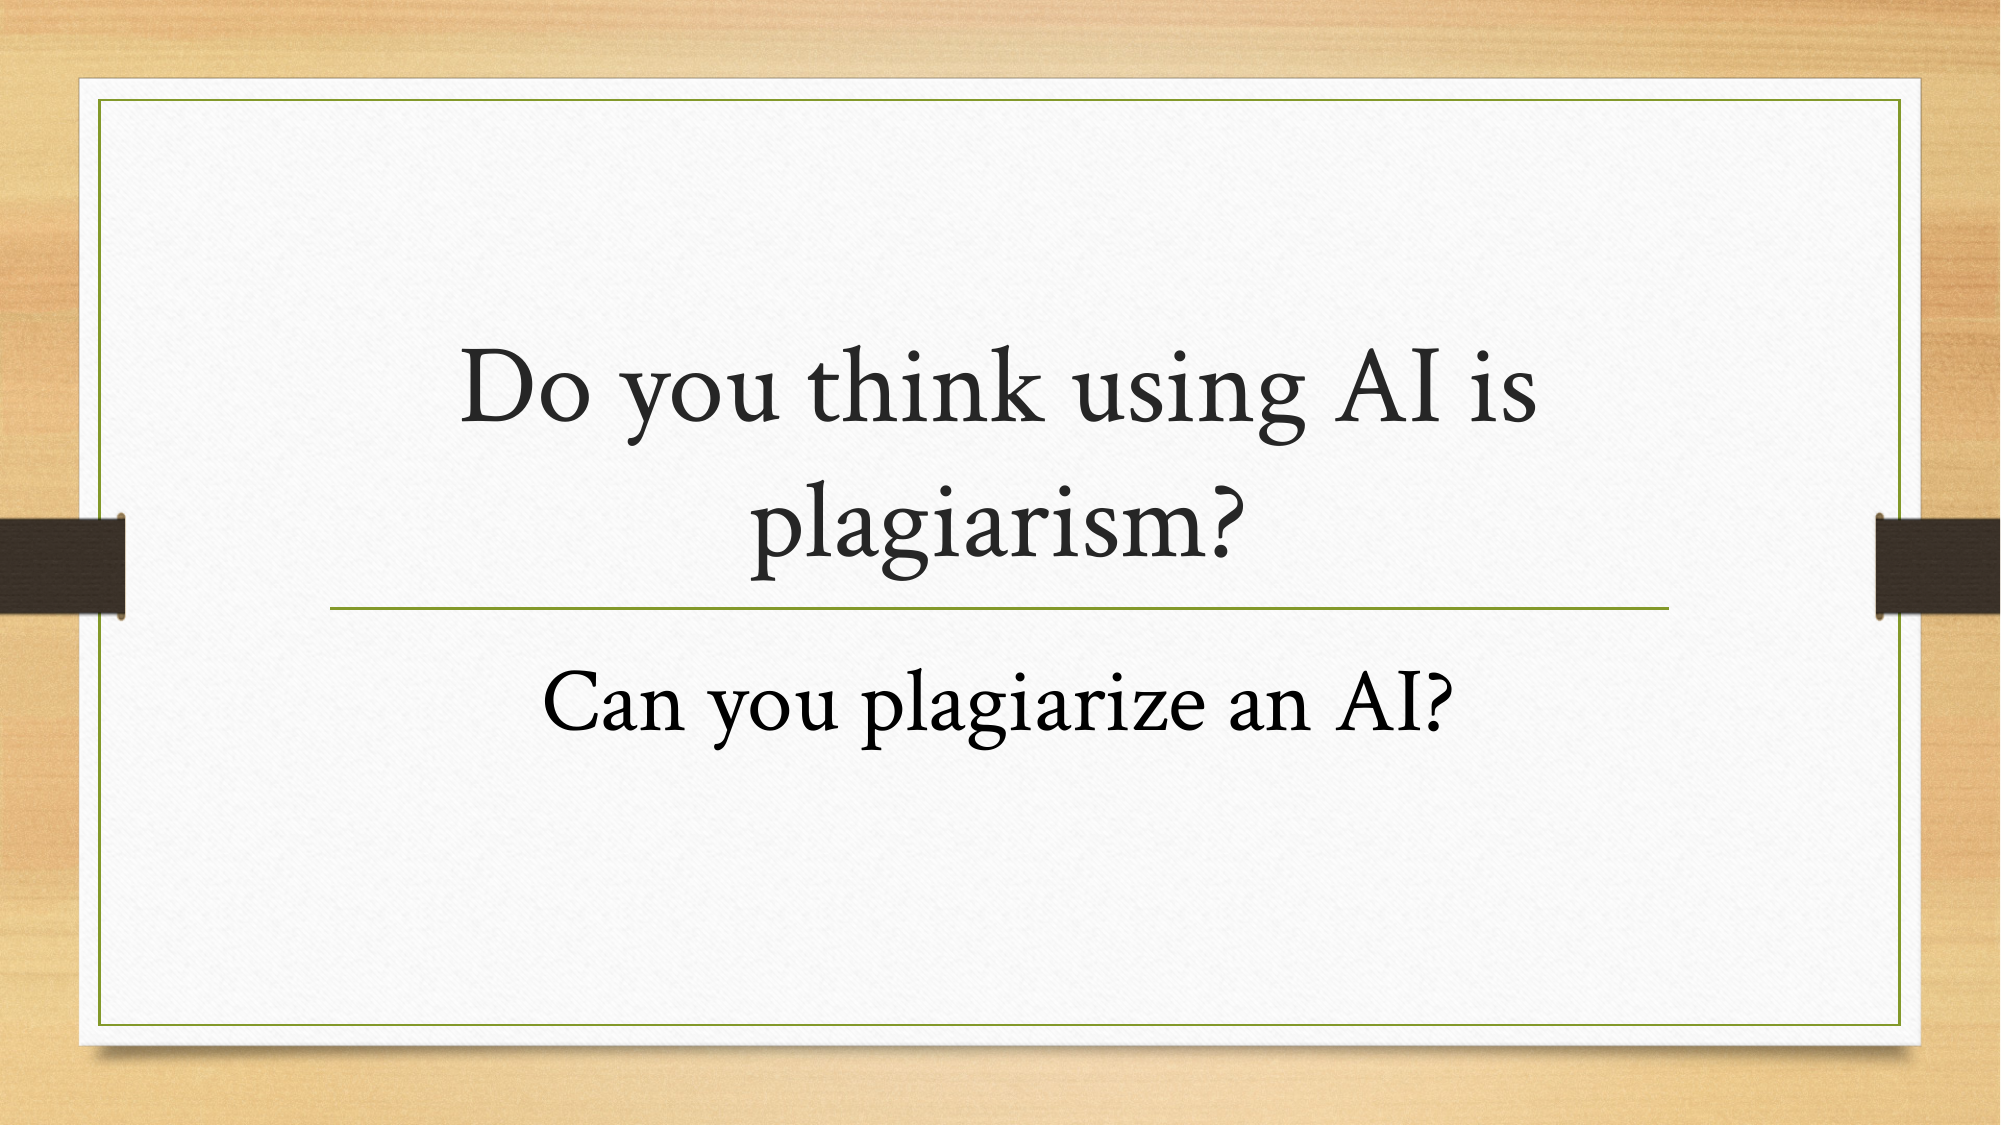

# Do you think using AI is plagiarism?
Can you plagiarize an AI?